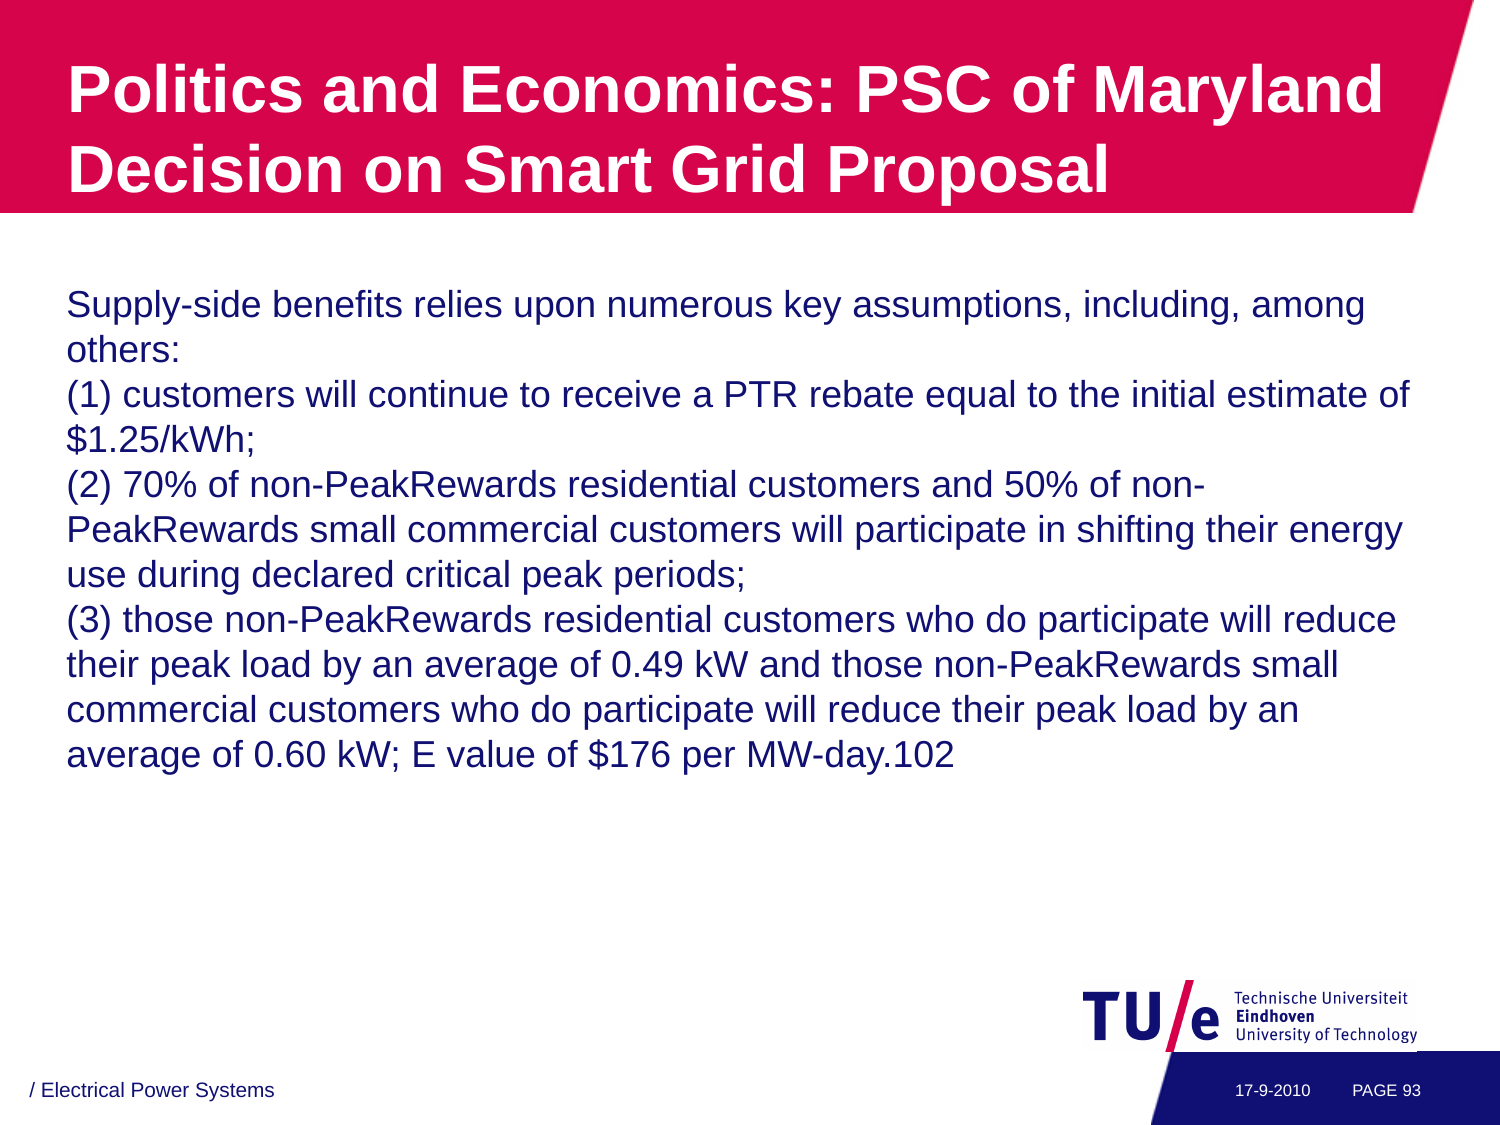

Politics and Economics: PSC of Maryland
Decision on Smart Grid Proposal
Supply-side benefits relies upon numerous key assumptions, including, among others:
(1) customers will continue to receive a PTR rebate equal to the initial estimate of $1.25/kWh;
(2) 70% of non-PeakRewards residential customers and 50% of non-PeakRewards small commercial customers will participate in shifting their energy use during declared critical peak periods;
(3) those non-PeakRewards residential customers who do participate will reduce their peak load by an average of 0.49 kW and those non-PeakRewards small commercial customers who do participate will reduce their peak load by an average of 0.60 kW; E value of $176 per MW-day.102
/ Electrical Power Systems
17-9-2010
PAGE 93